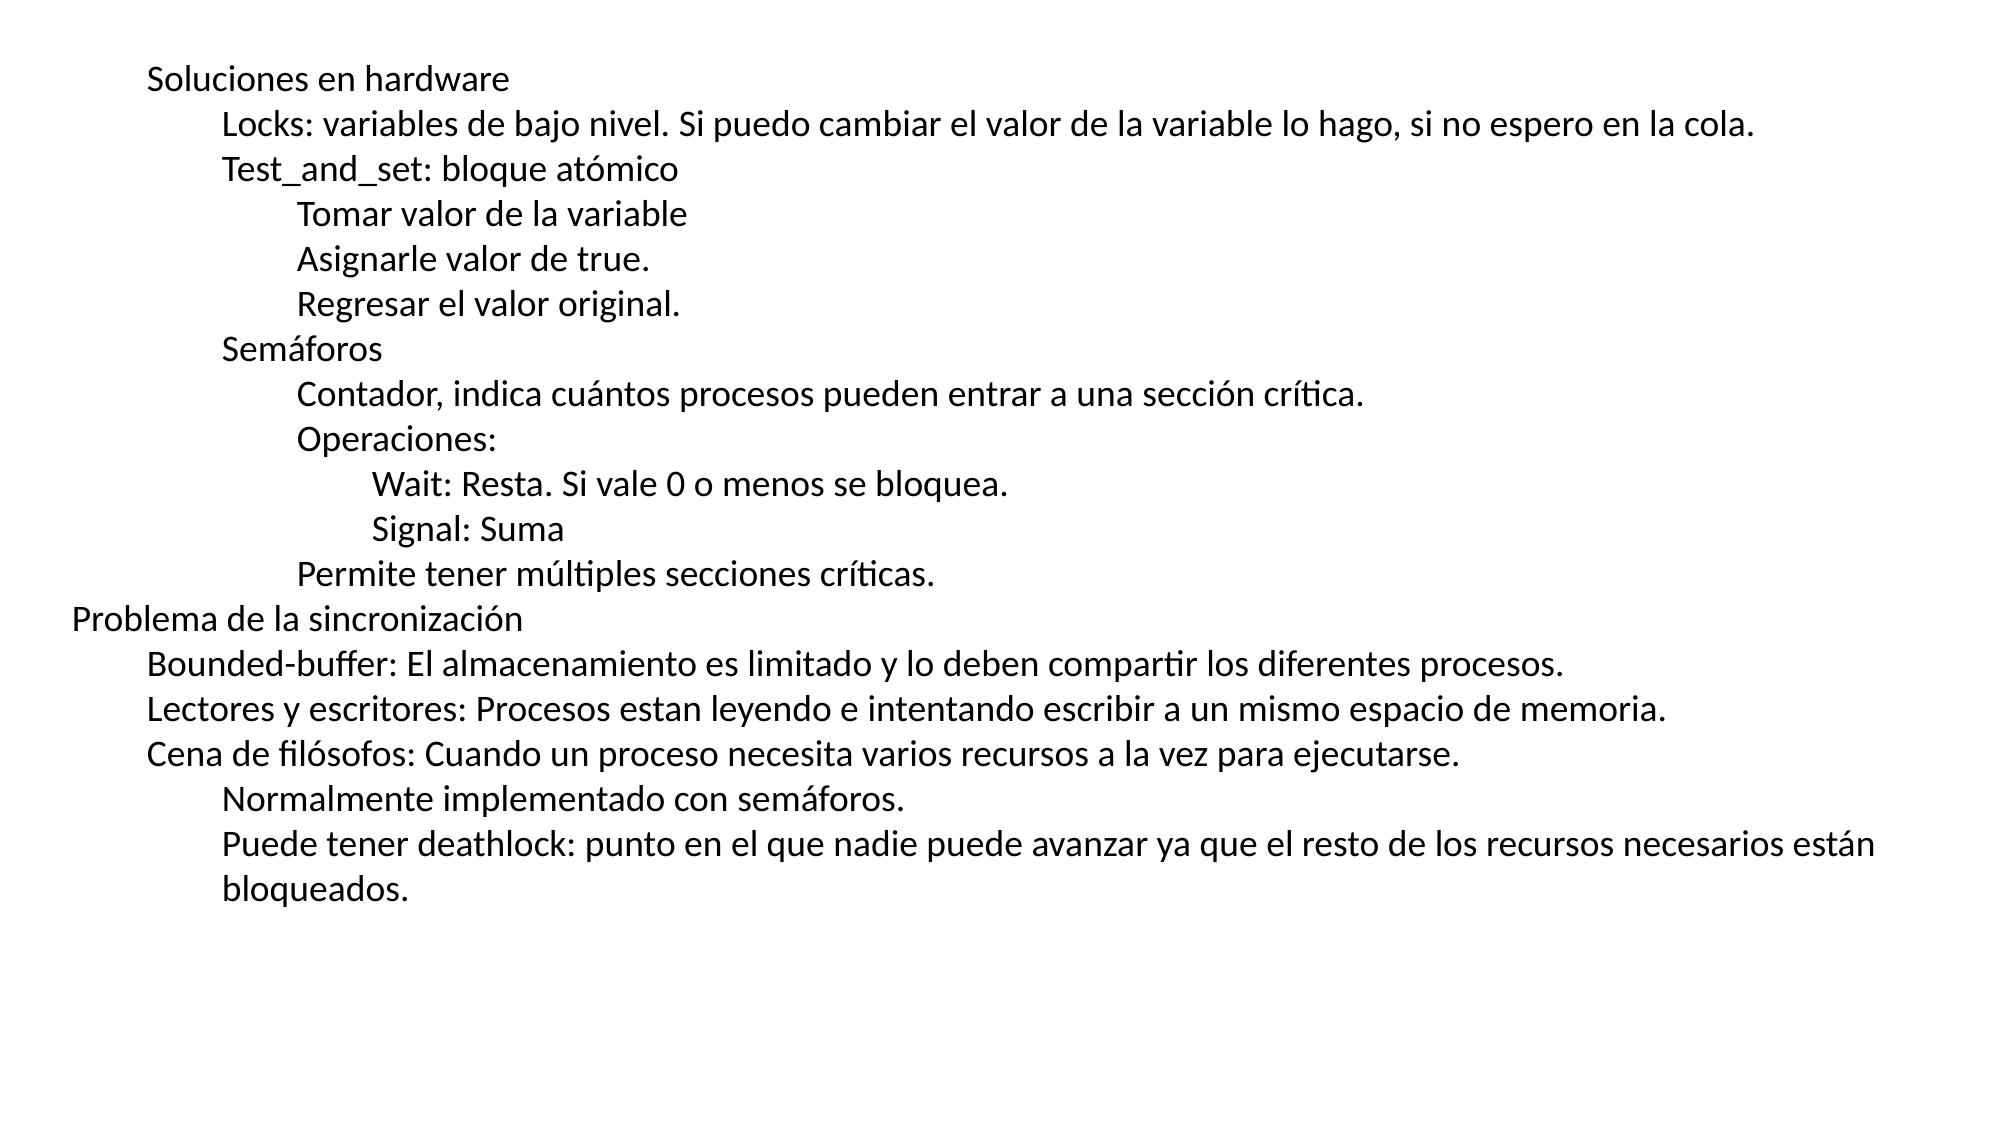

Soluciones en hardware
Locks: variables de bajo nivel. Si puedo cambiar el valor de la variable lo hago, si no espero en la cola.
Test_and_set: bloque atómico
Tomar valor de la variable
Asignarle valor de true.
Regresar el valor original.
Semáforos
Contador, indica cuántos procesos pueden entrar a una sección crítica.
Operaciones:
Wait: Resta. Si vale 0 o menos se bloquea.
Signal: Suma
Permite tener múltiples secciones críticas.
Problema de la sincronización
Bounded-buffer: El almacenamiento es limitado y lo deben compartir los diferentes procesos.
Lectores y escritores: Procesos estan leyendo e intentando escribir a un mismo espacio de memoria.
Cena de filósofos: Cuando un proceso necesita varios recursos a la vez para ejecutarse.
Normalmente implementado con semáforos.
Puede tener deathlock: punto en el que nadie puede avanzar ya que el resto de los recursos necesarios están bloqueados.